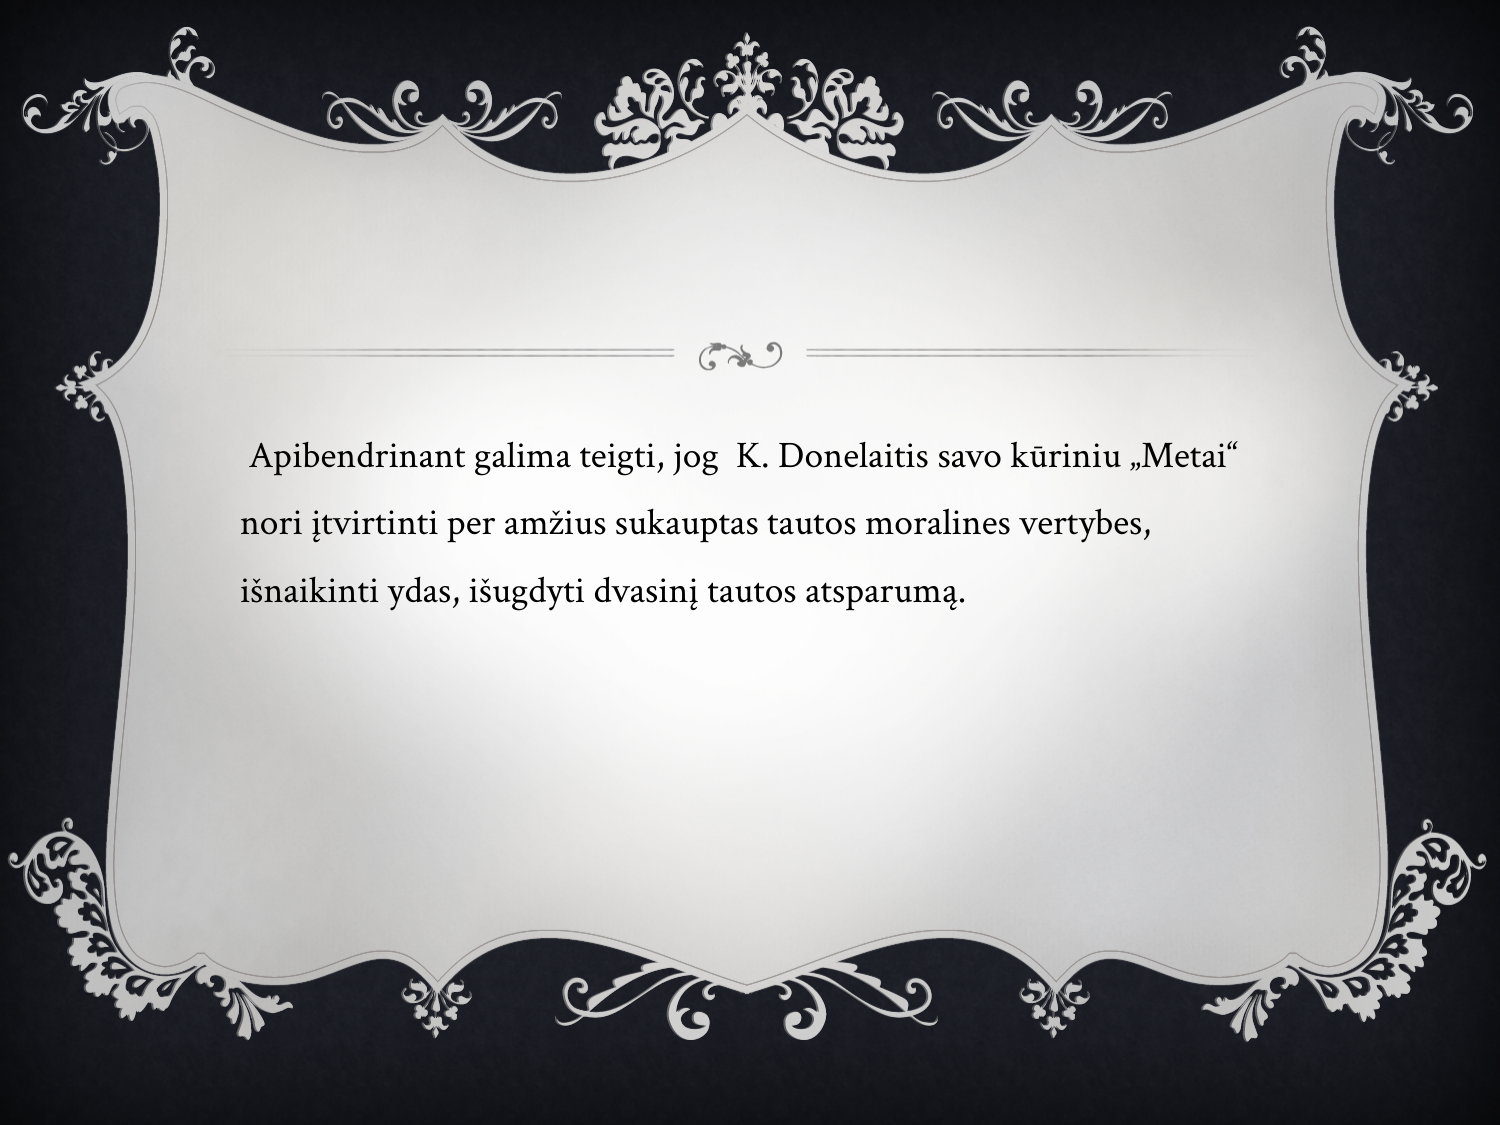

#
 Apibendrinant galima teigti, jog  K. Donelaitis savo kūriniu „Metai“ nori įtvirtinti per amžius sukauptas tautos moralines vertybes, išnaikinti ydas, išugdyti dvasinį tautos atsparumą.